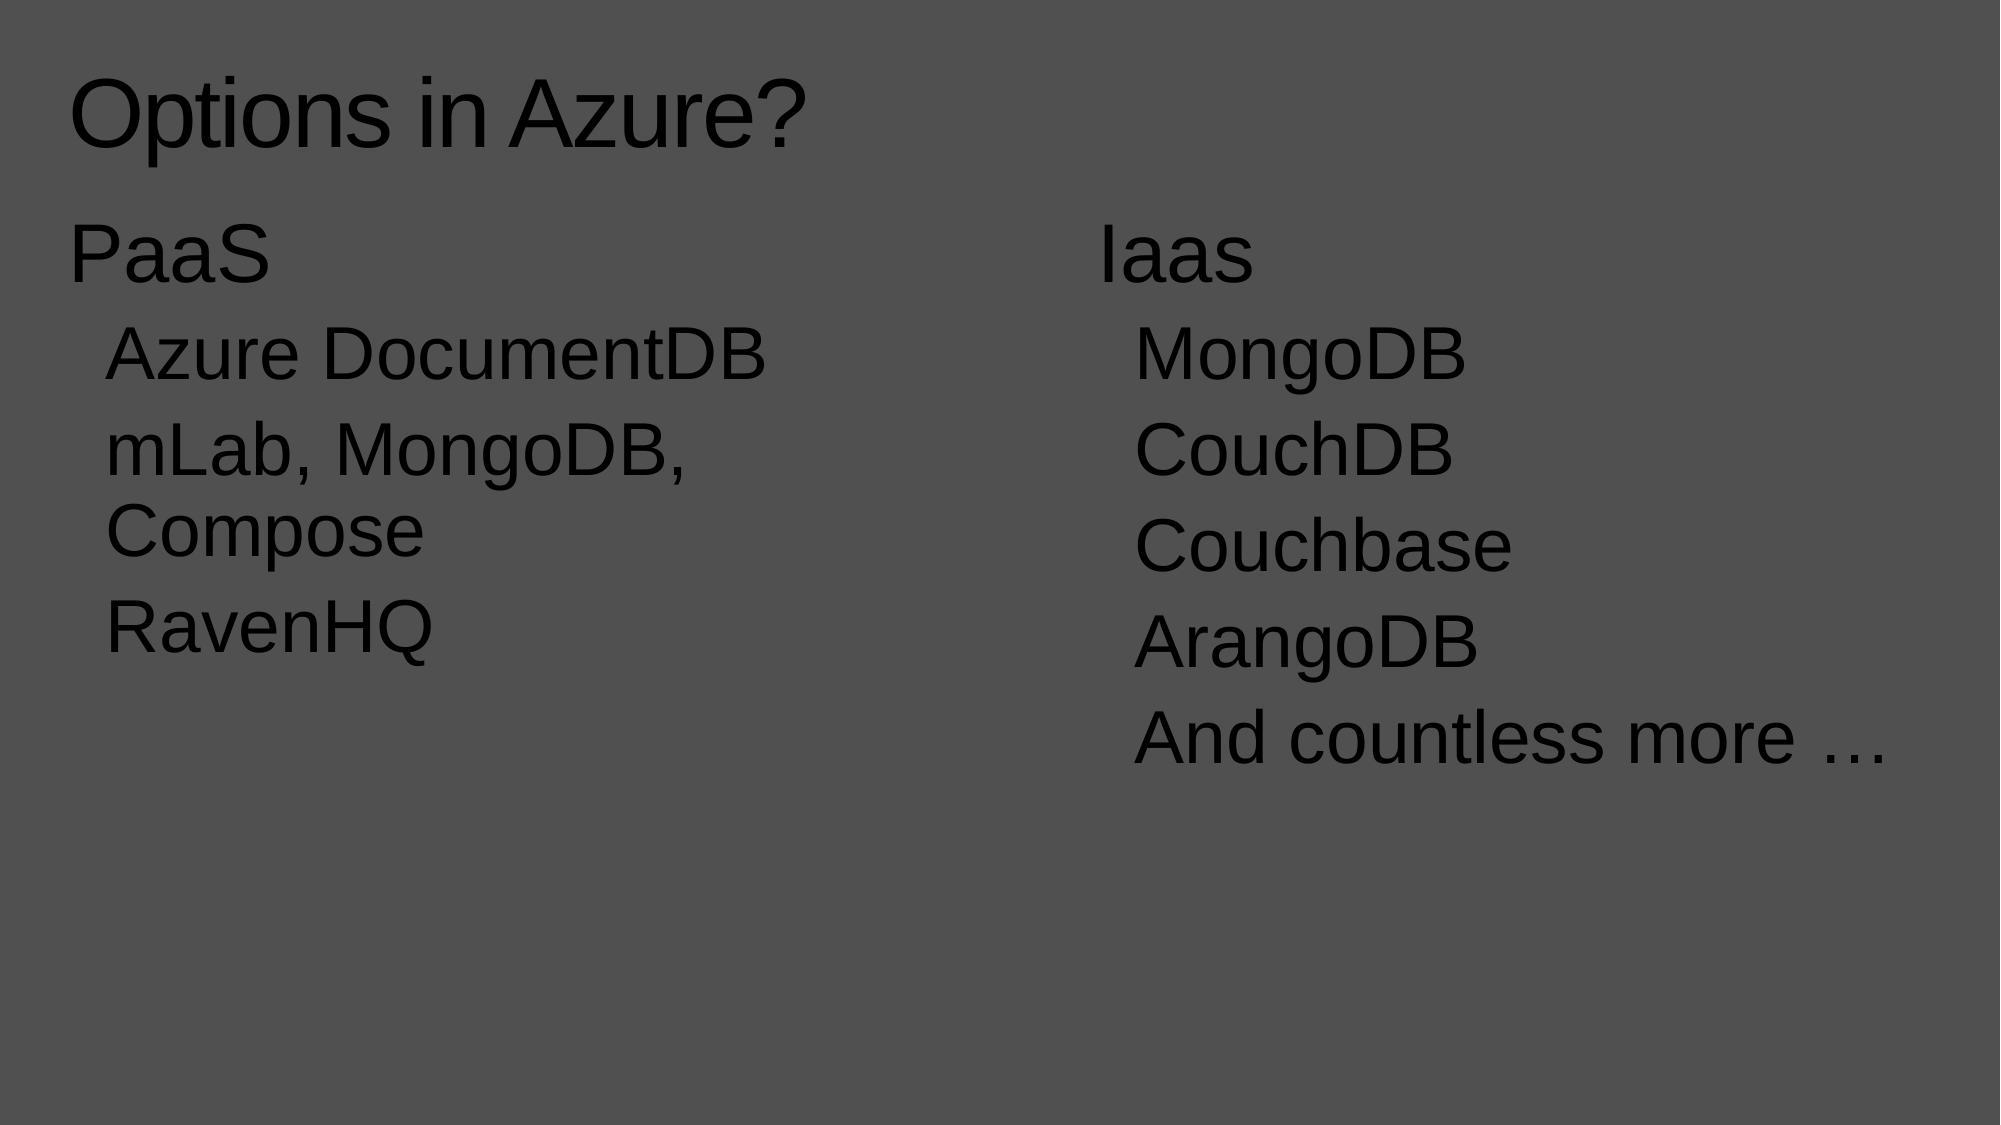

# Options in Azure?
PaaS
Azure DocumentDB
mLab, MongoDB, Compose
RavenHQ

Iaas
MongoDB
CouchDB
Couchbase
ArangoDB
And countless more …